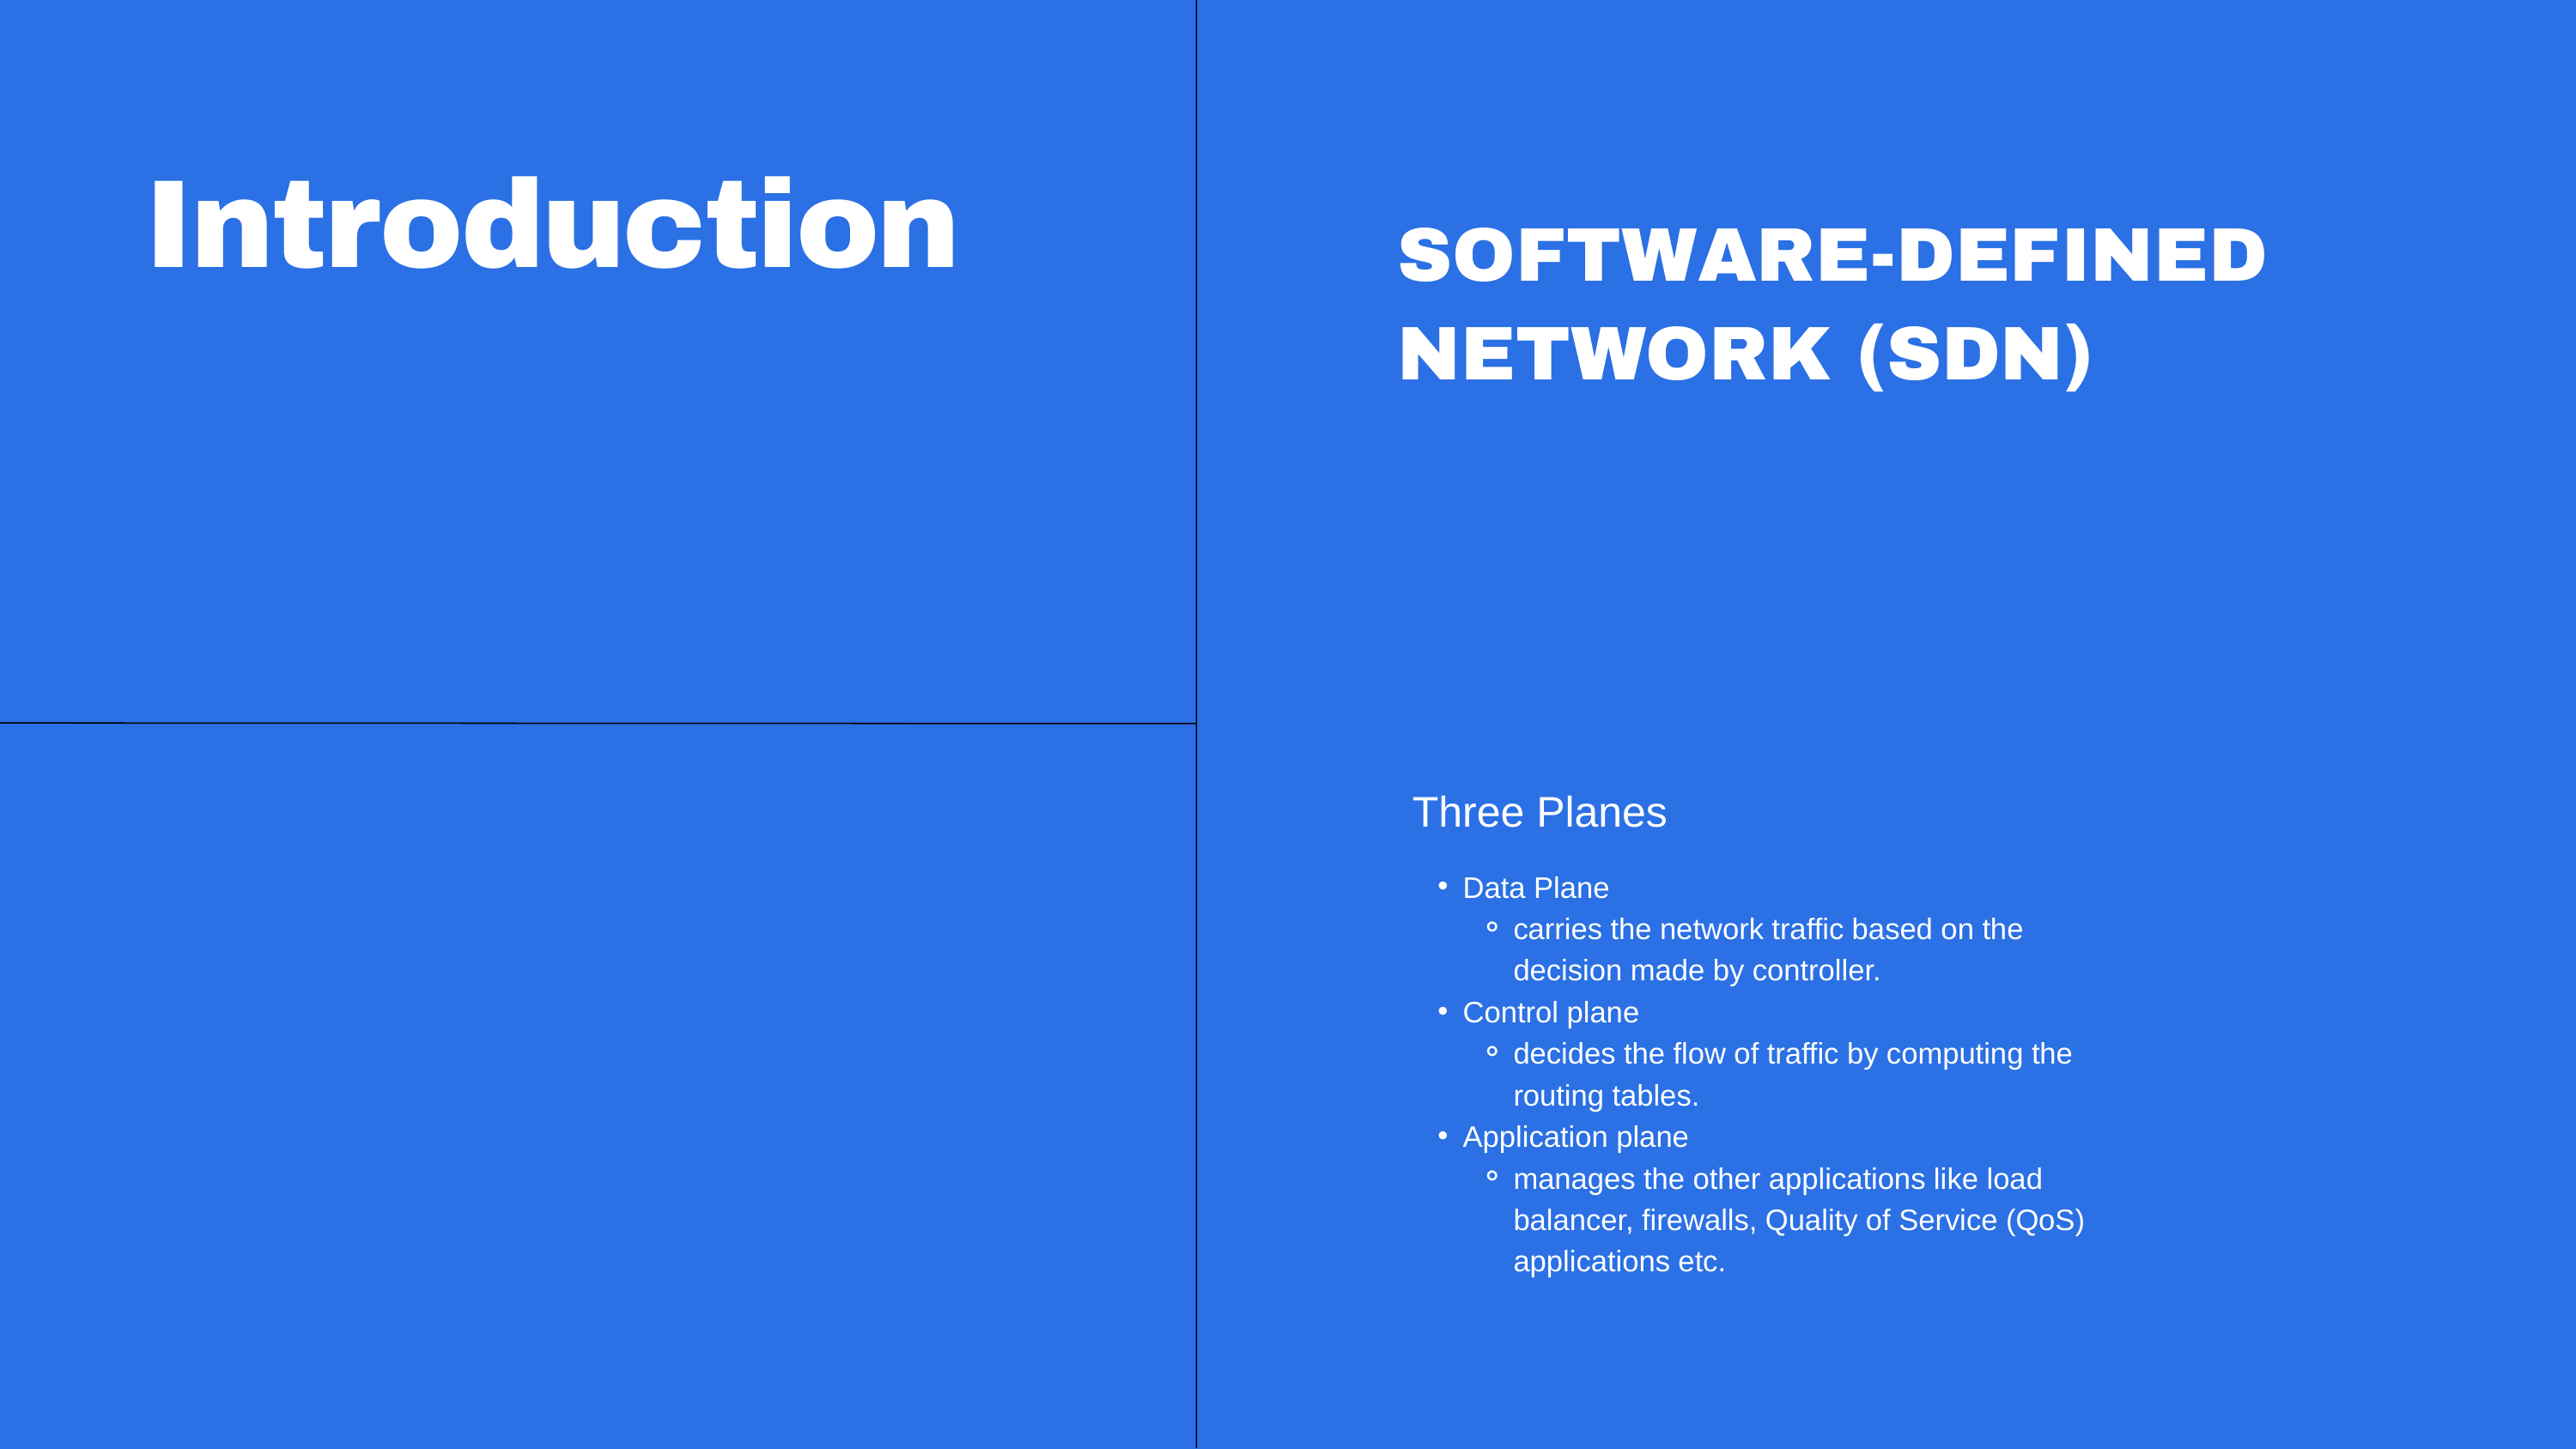

Introduction
SOFTWARE-DEFINED NETWORK (SDN)

Three Planes
Data Plane
carries the network traffic based on the decision made by controller.
Control plane
decides the flow of traffic by computing the routing tables.
Application plane
manages the other applications like load balancer, firewalls, Quality of Service (QoS) applications etc.